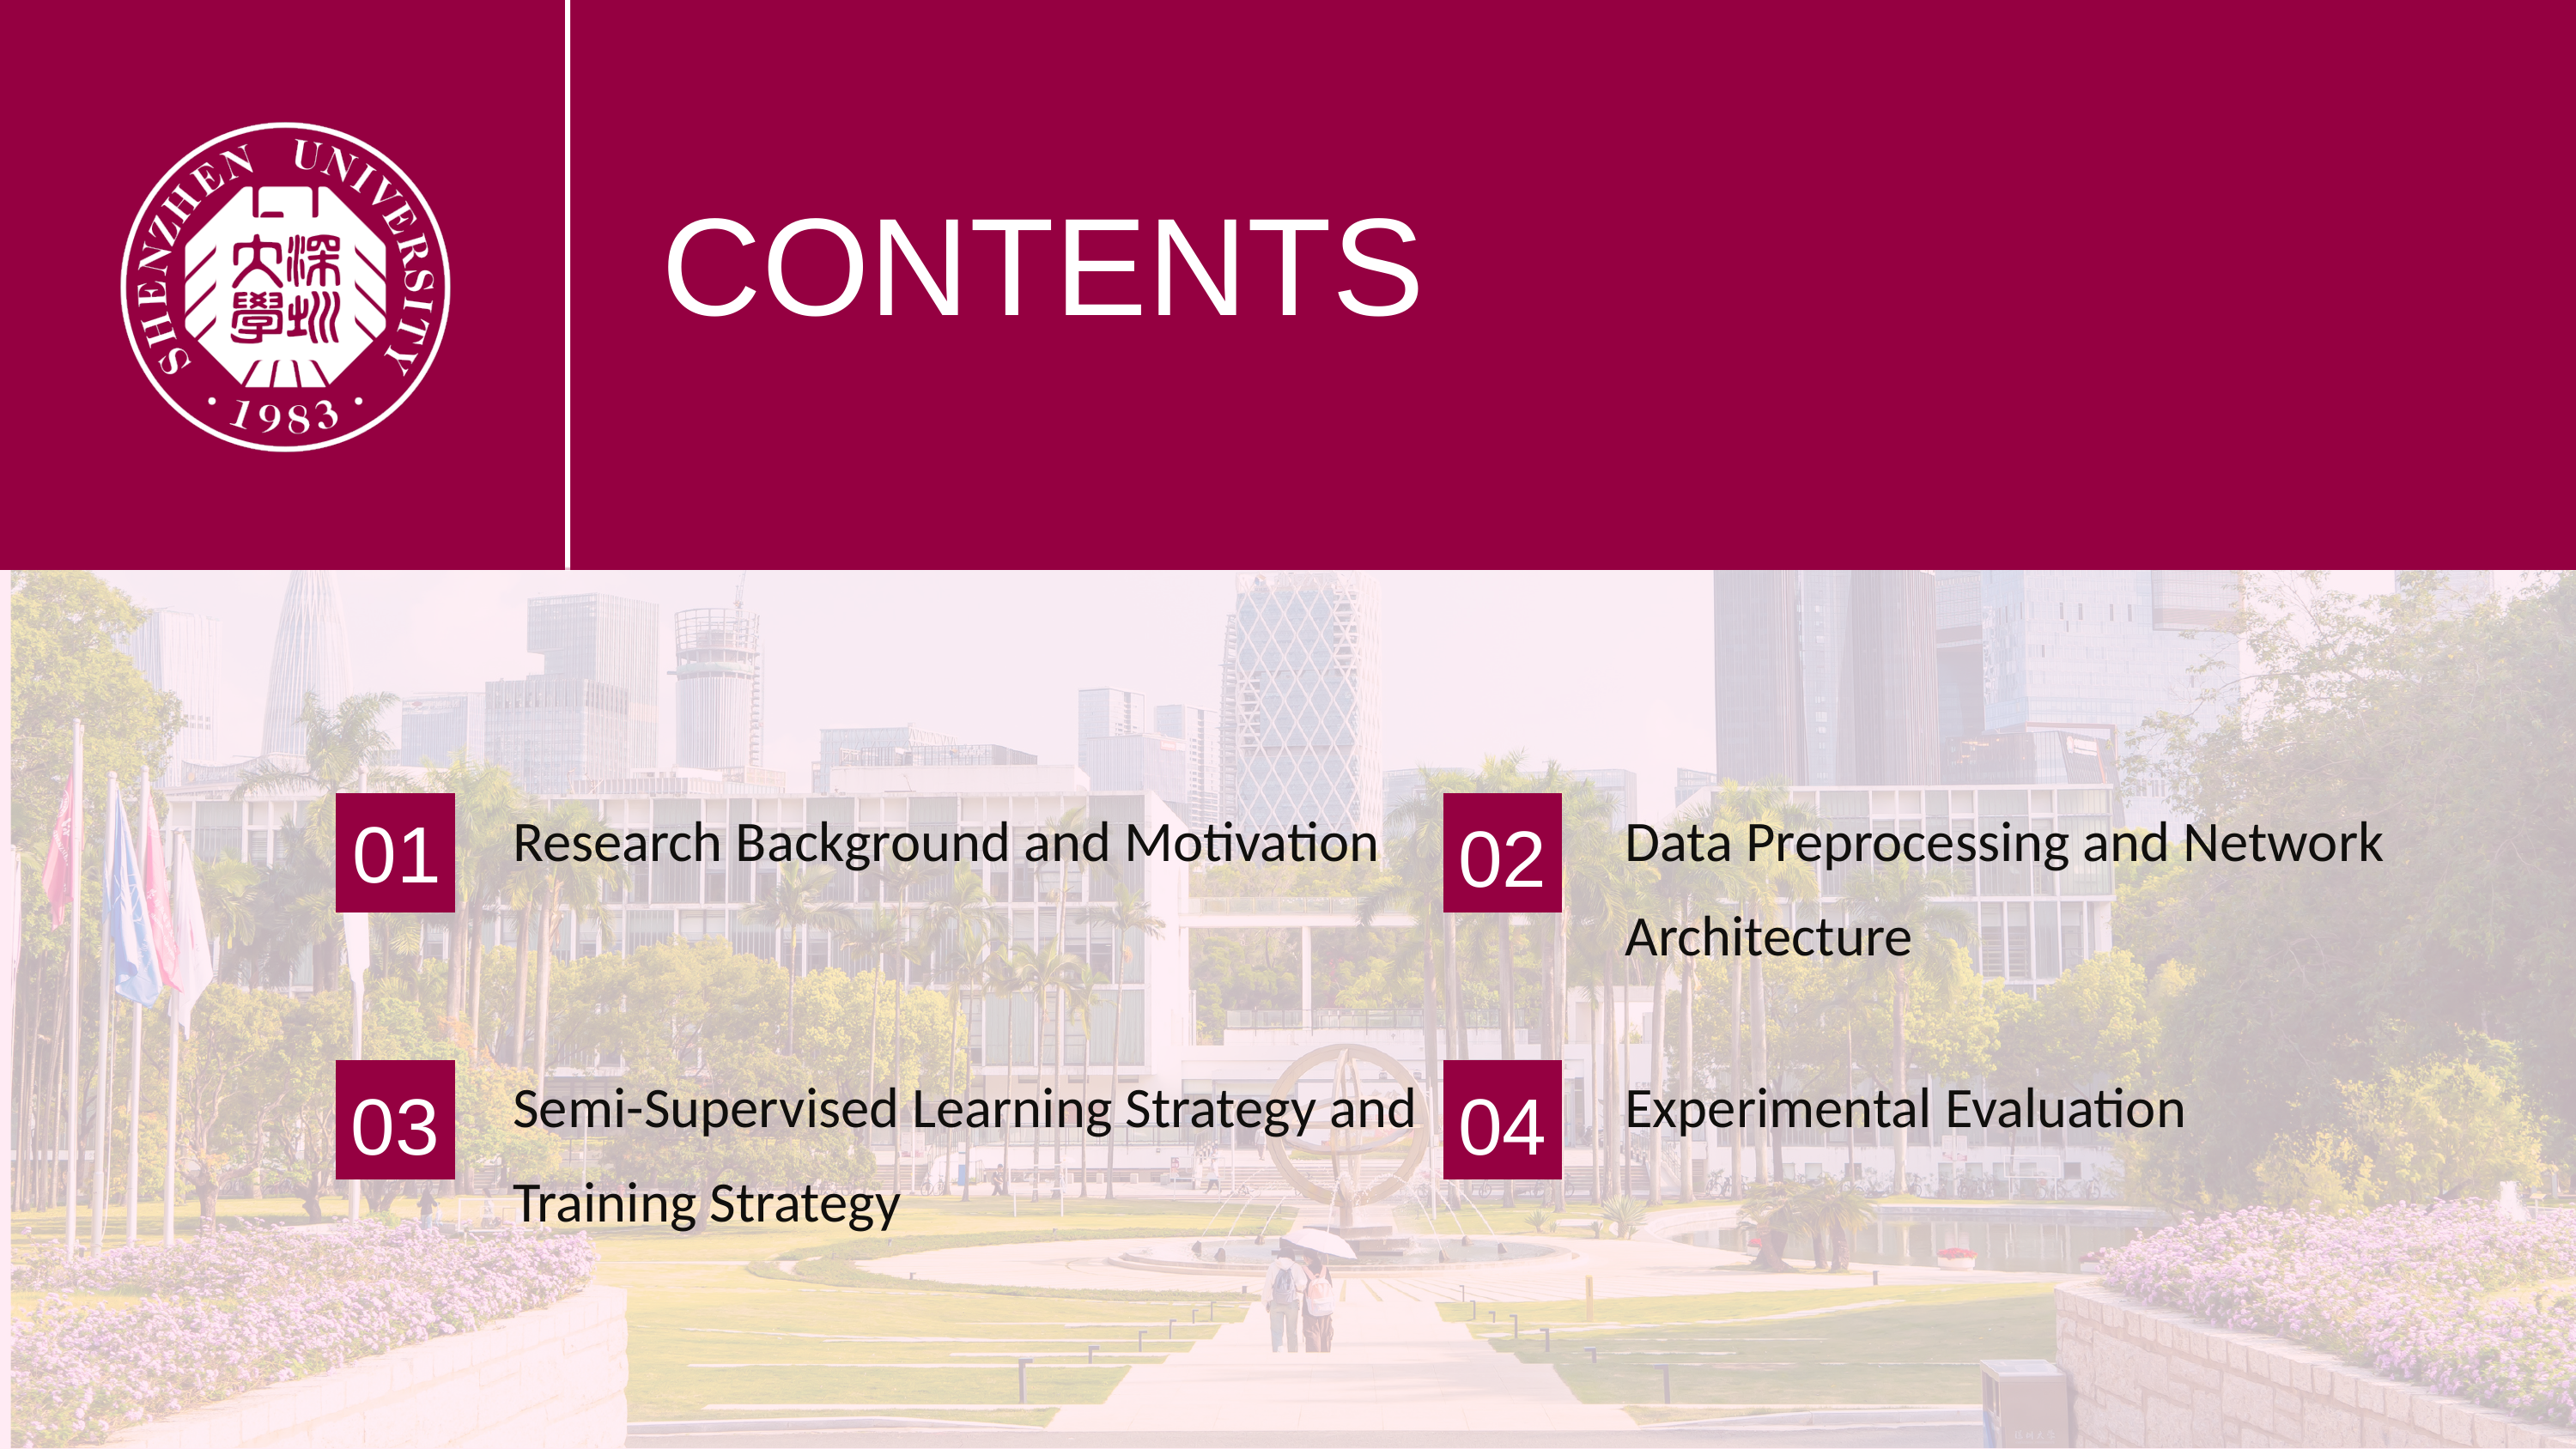

CONTENTS
Research Background and Motivation
Data Preprocessing and Network Architecture

01

02
Semi-Supervised Learning Strategy and Training Strategy
Experimental Evaluation

03
04